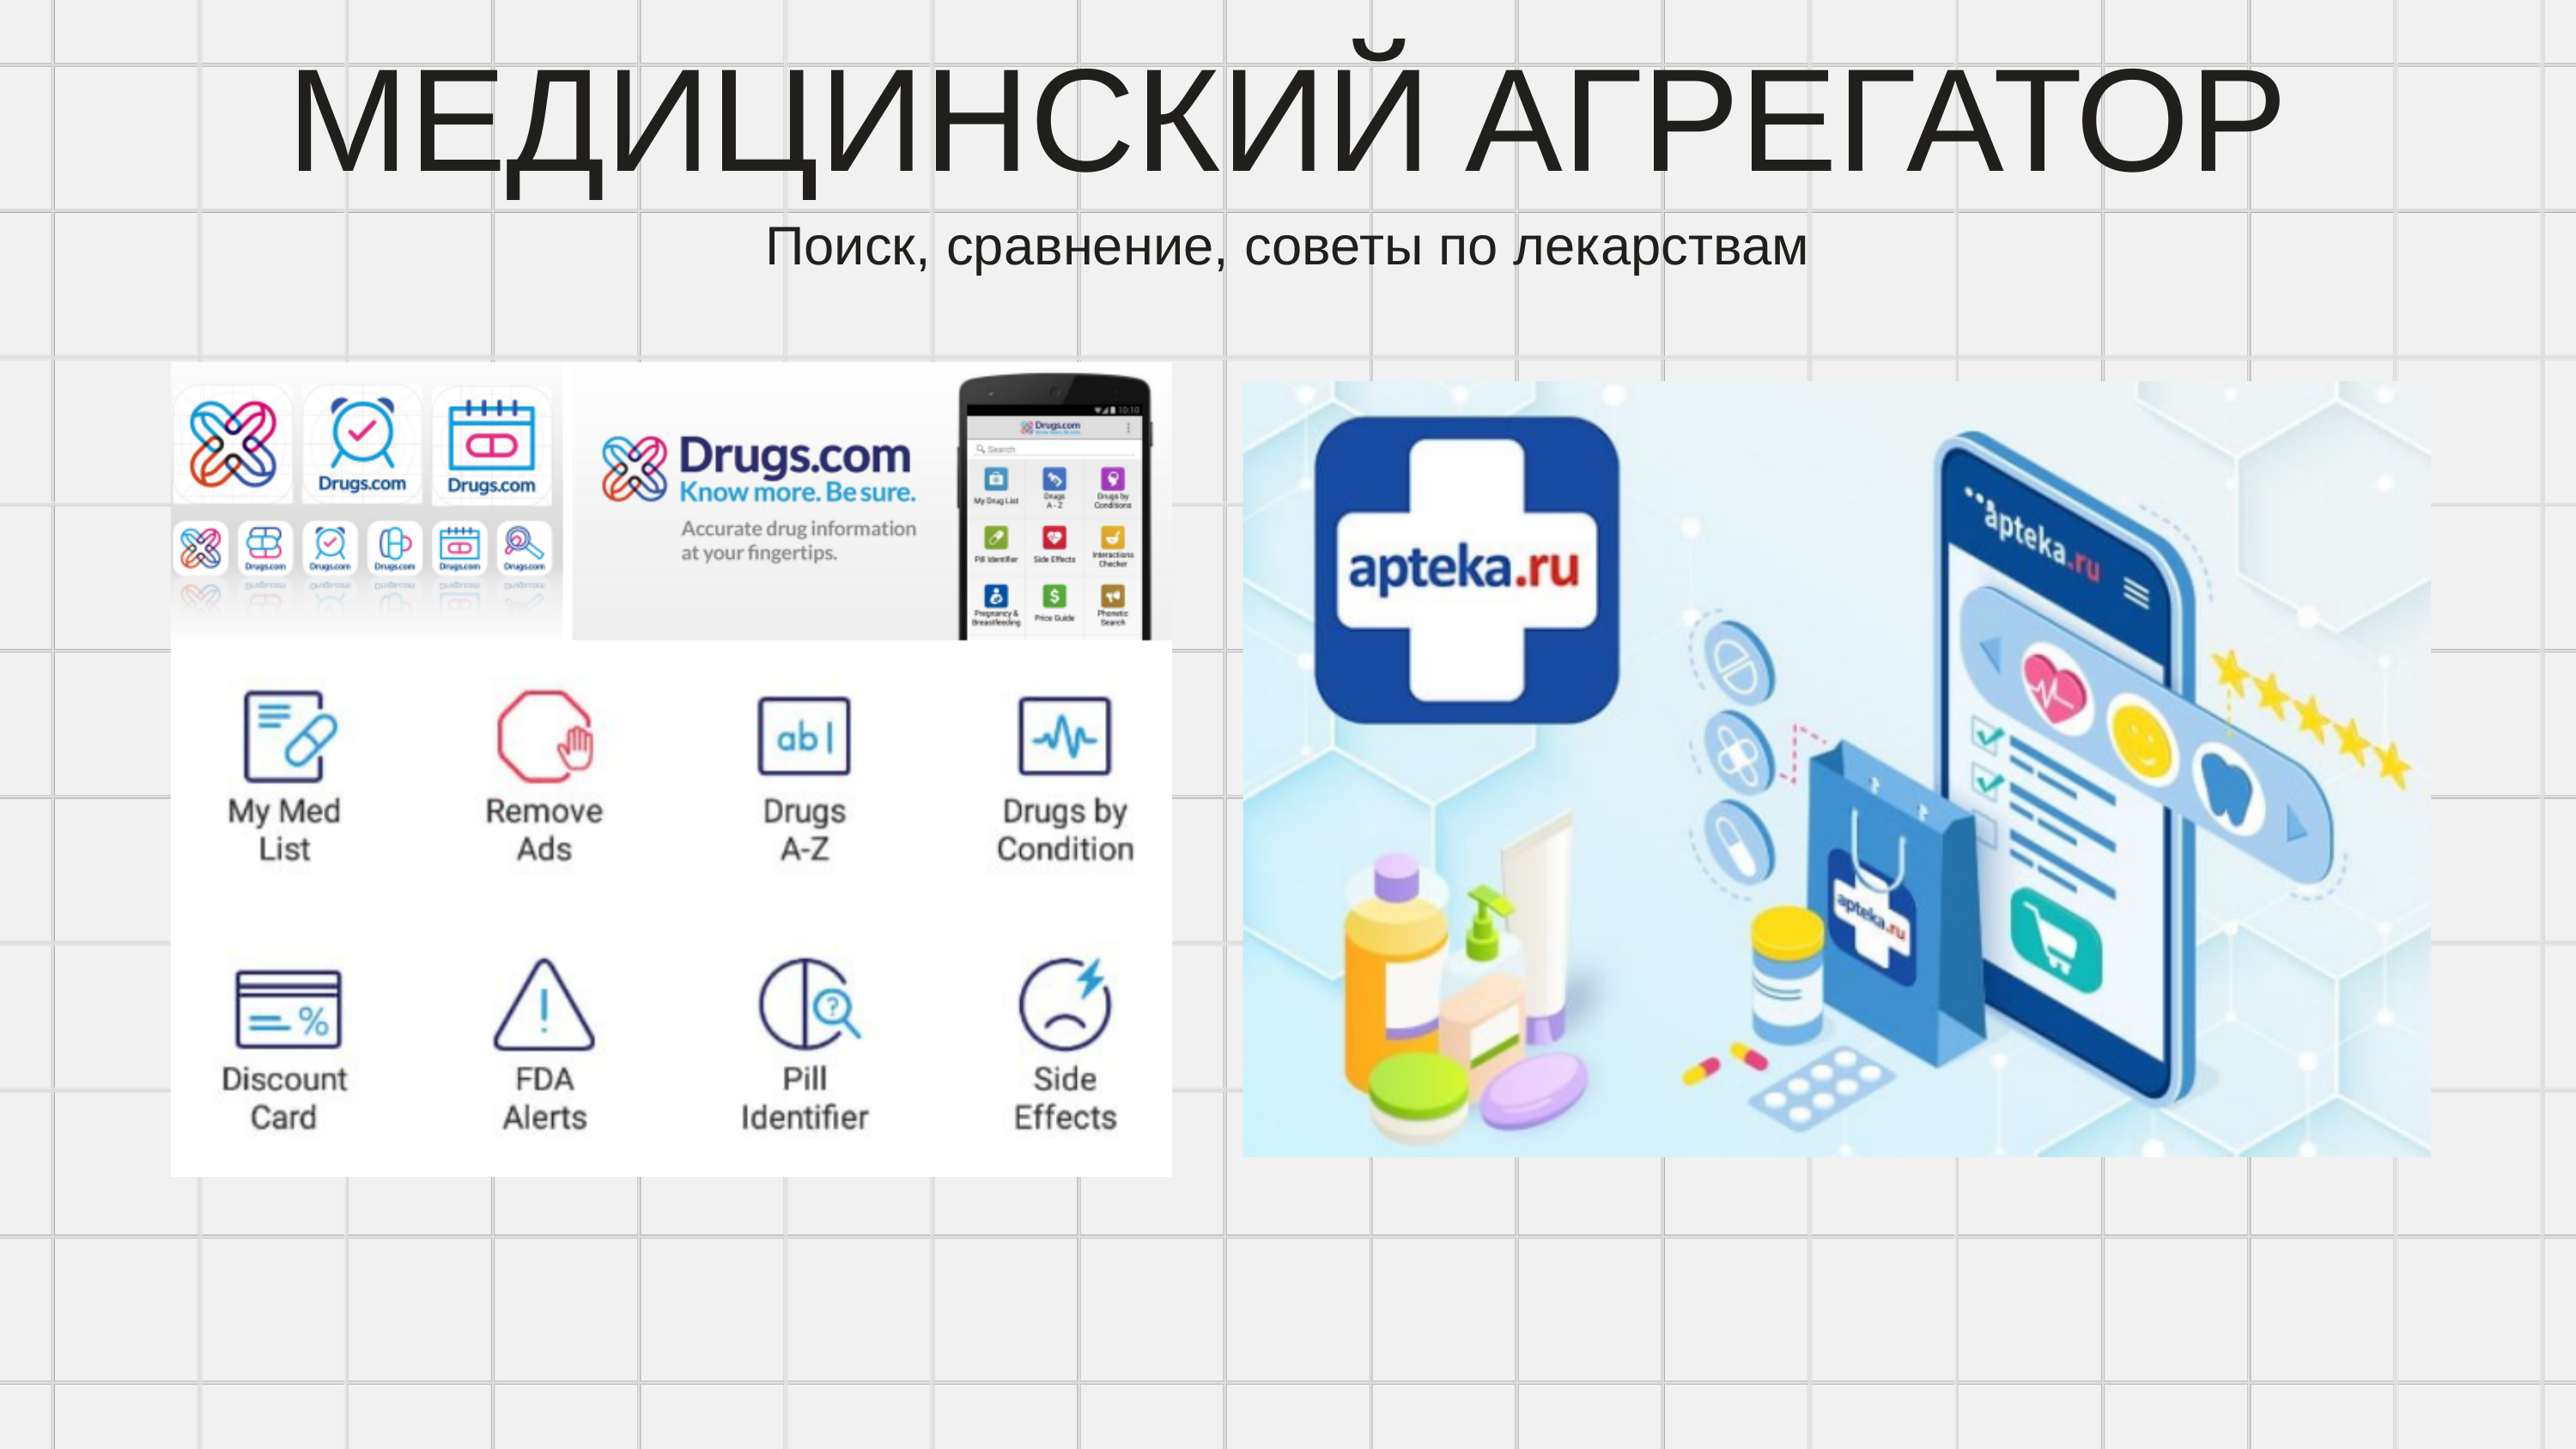

МЕДИЦИНСКИЙ АГРЕГАТОР
Поиск, сравнение, советы по лекарствам